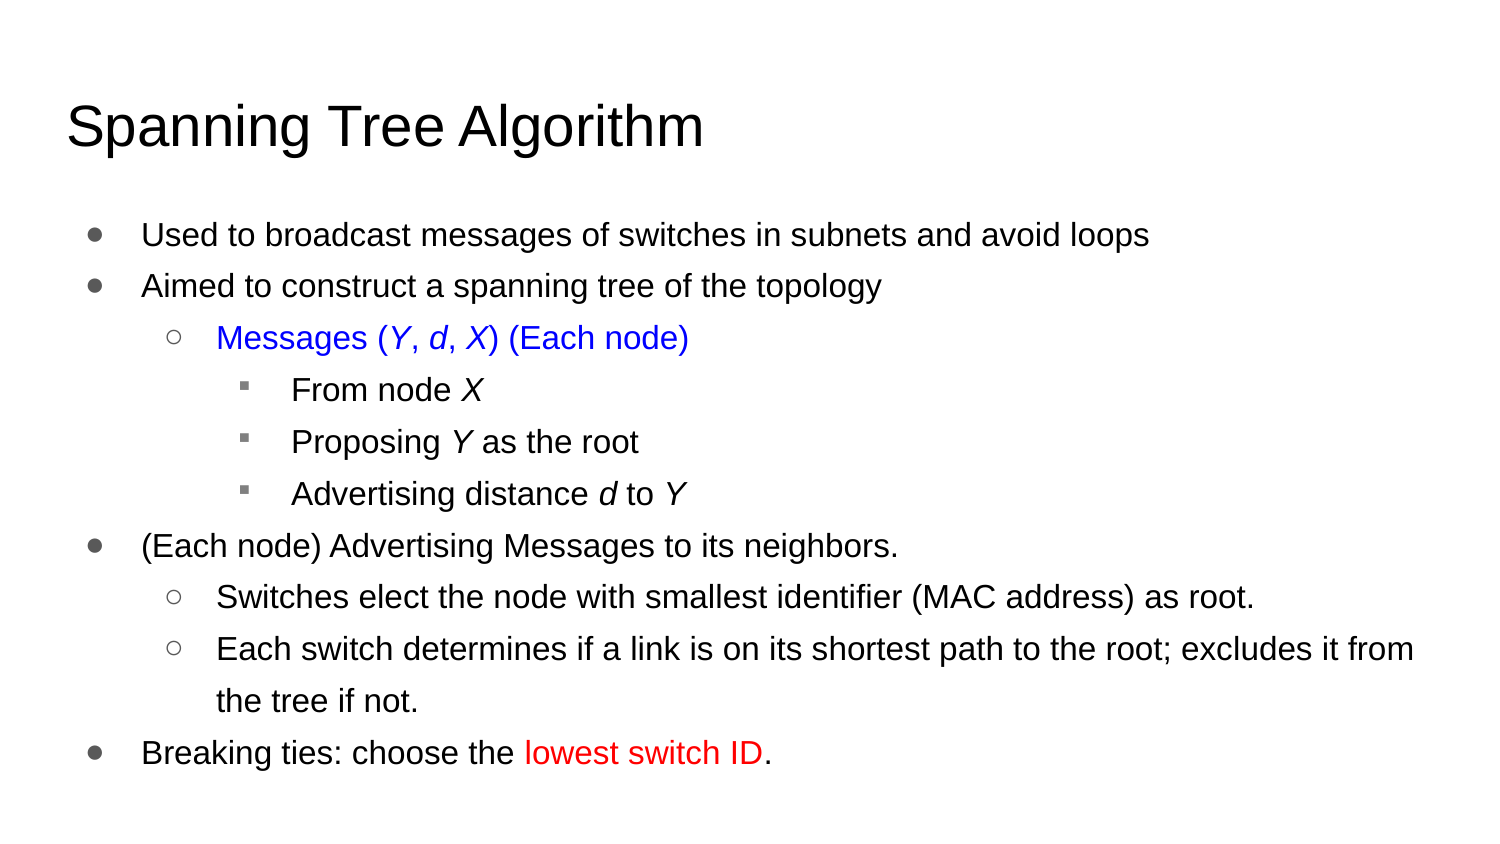

# Spanning Tree Algorithm
Used to broadcast messages of switches in subnets and avoid loops
Aimed to construct a spanning tree of the topology
Messages (Y, d, X) (Each node)
From node X
Proposing Y as the root
Advertising distance d to Y
(Each node) Advertising Messages to its neighbors.
Switches elect the node with smallest identifier (MAC address) as root.
Each switch determines if a link is on its shortest path to the root; excludes it from the tree if not.
Breaking ties: choose the lowest switch ID.